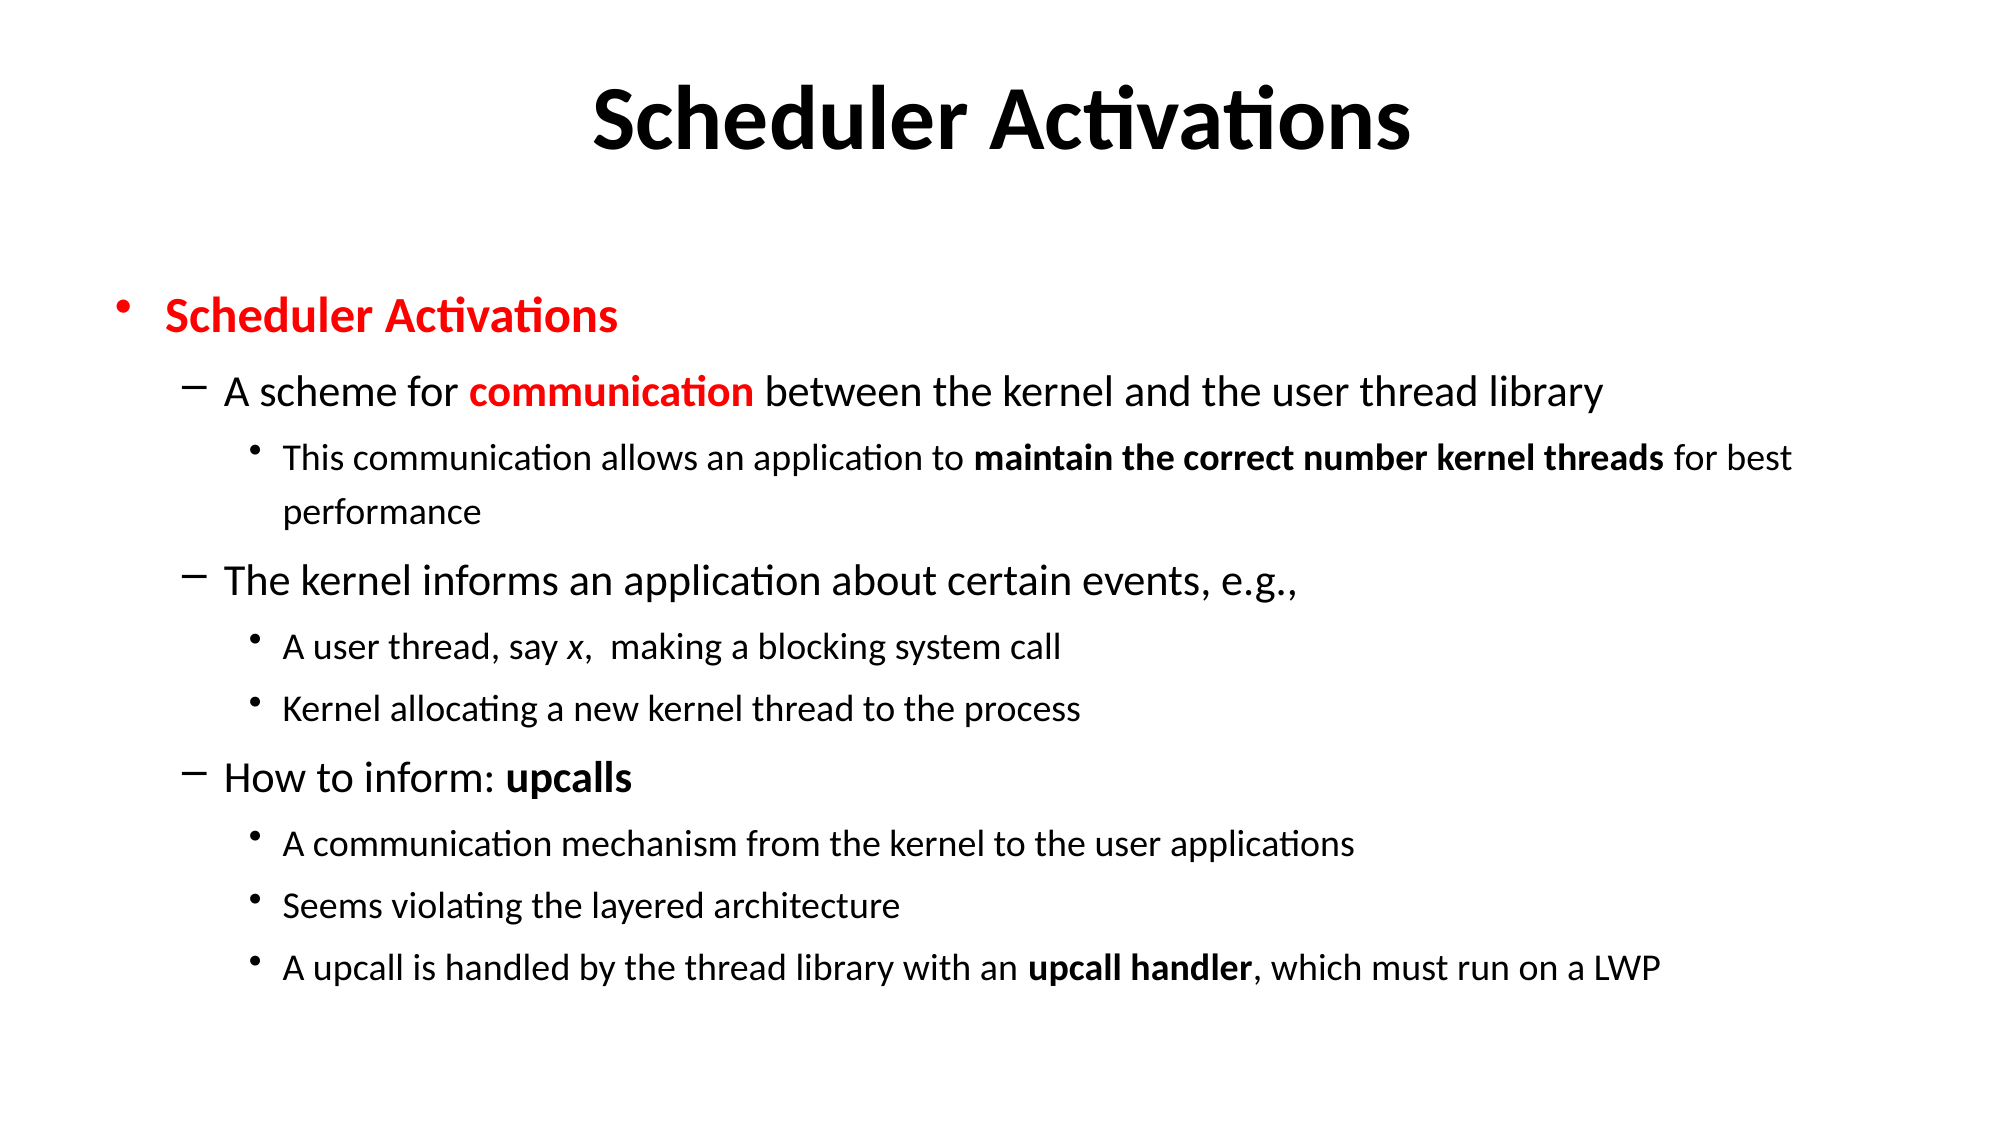

# Scheduler Activations
Scheduler Activations
A scheme for communication between the kernel and the user thread library
This communication allows an application to maintain the correct number kernel threads for best performance
The kernel informs an application about certain events, e.g.,
A user thread, say x,  making a blocking system call
Kernel allocating a new kernel thread to the process
How to inform: upcalls
A communication mechanism from the kernel to the user applications
Seems violating the layered architecture
A upcall is handled by the thread library with an upcall handler, which must run on a LWP